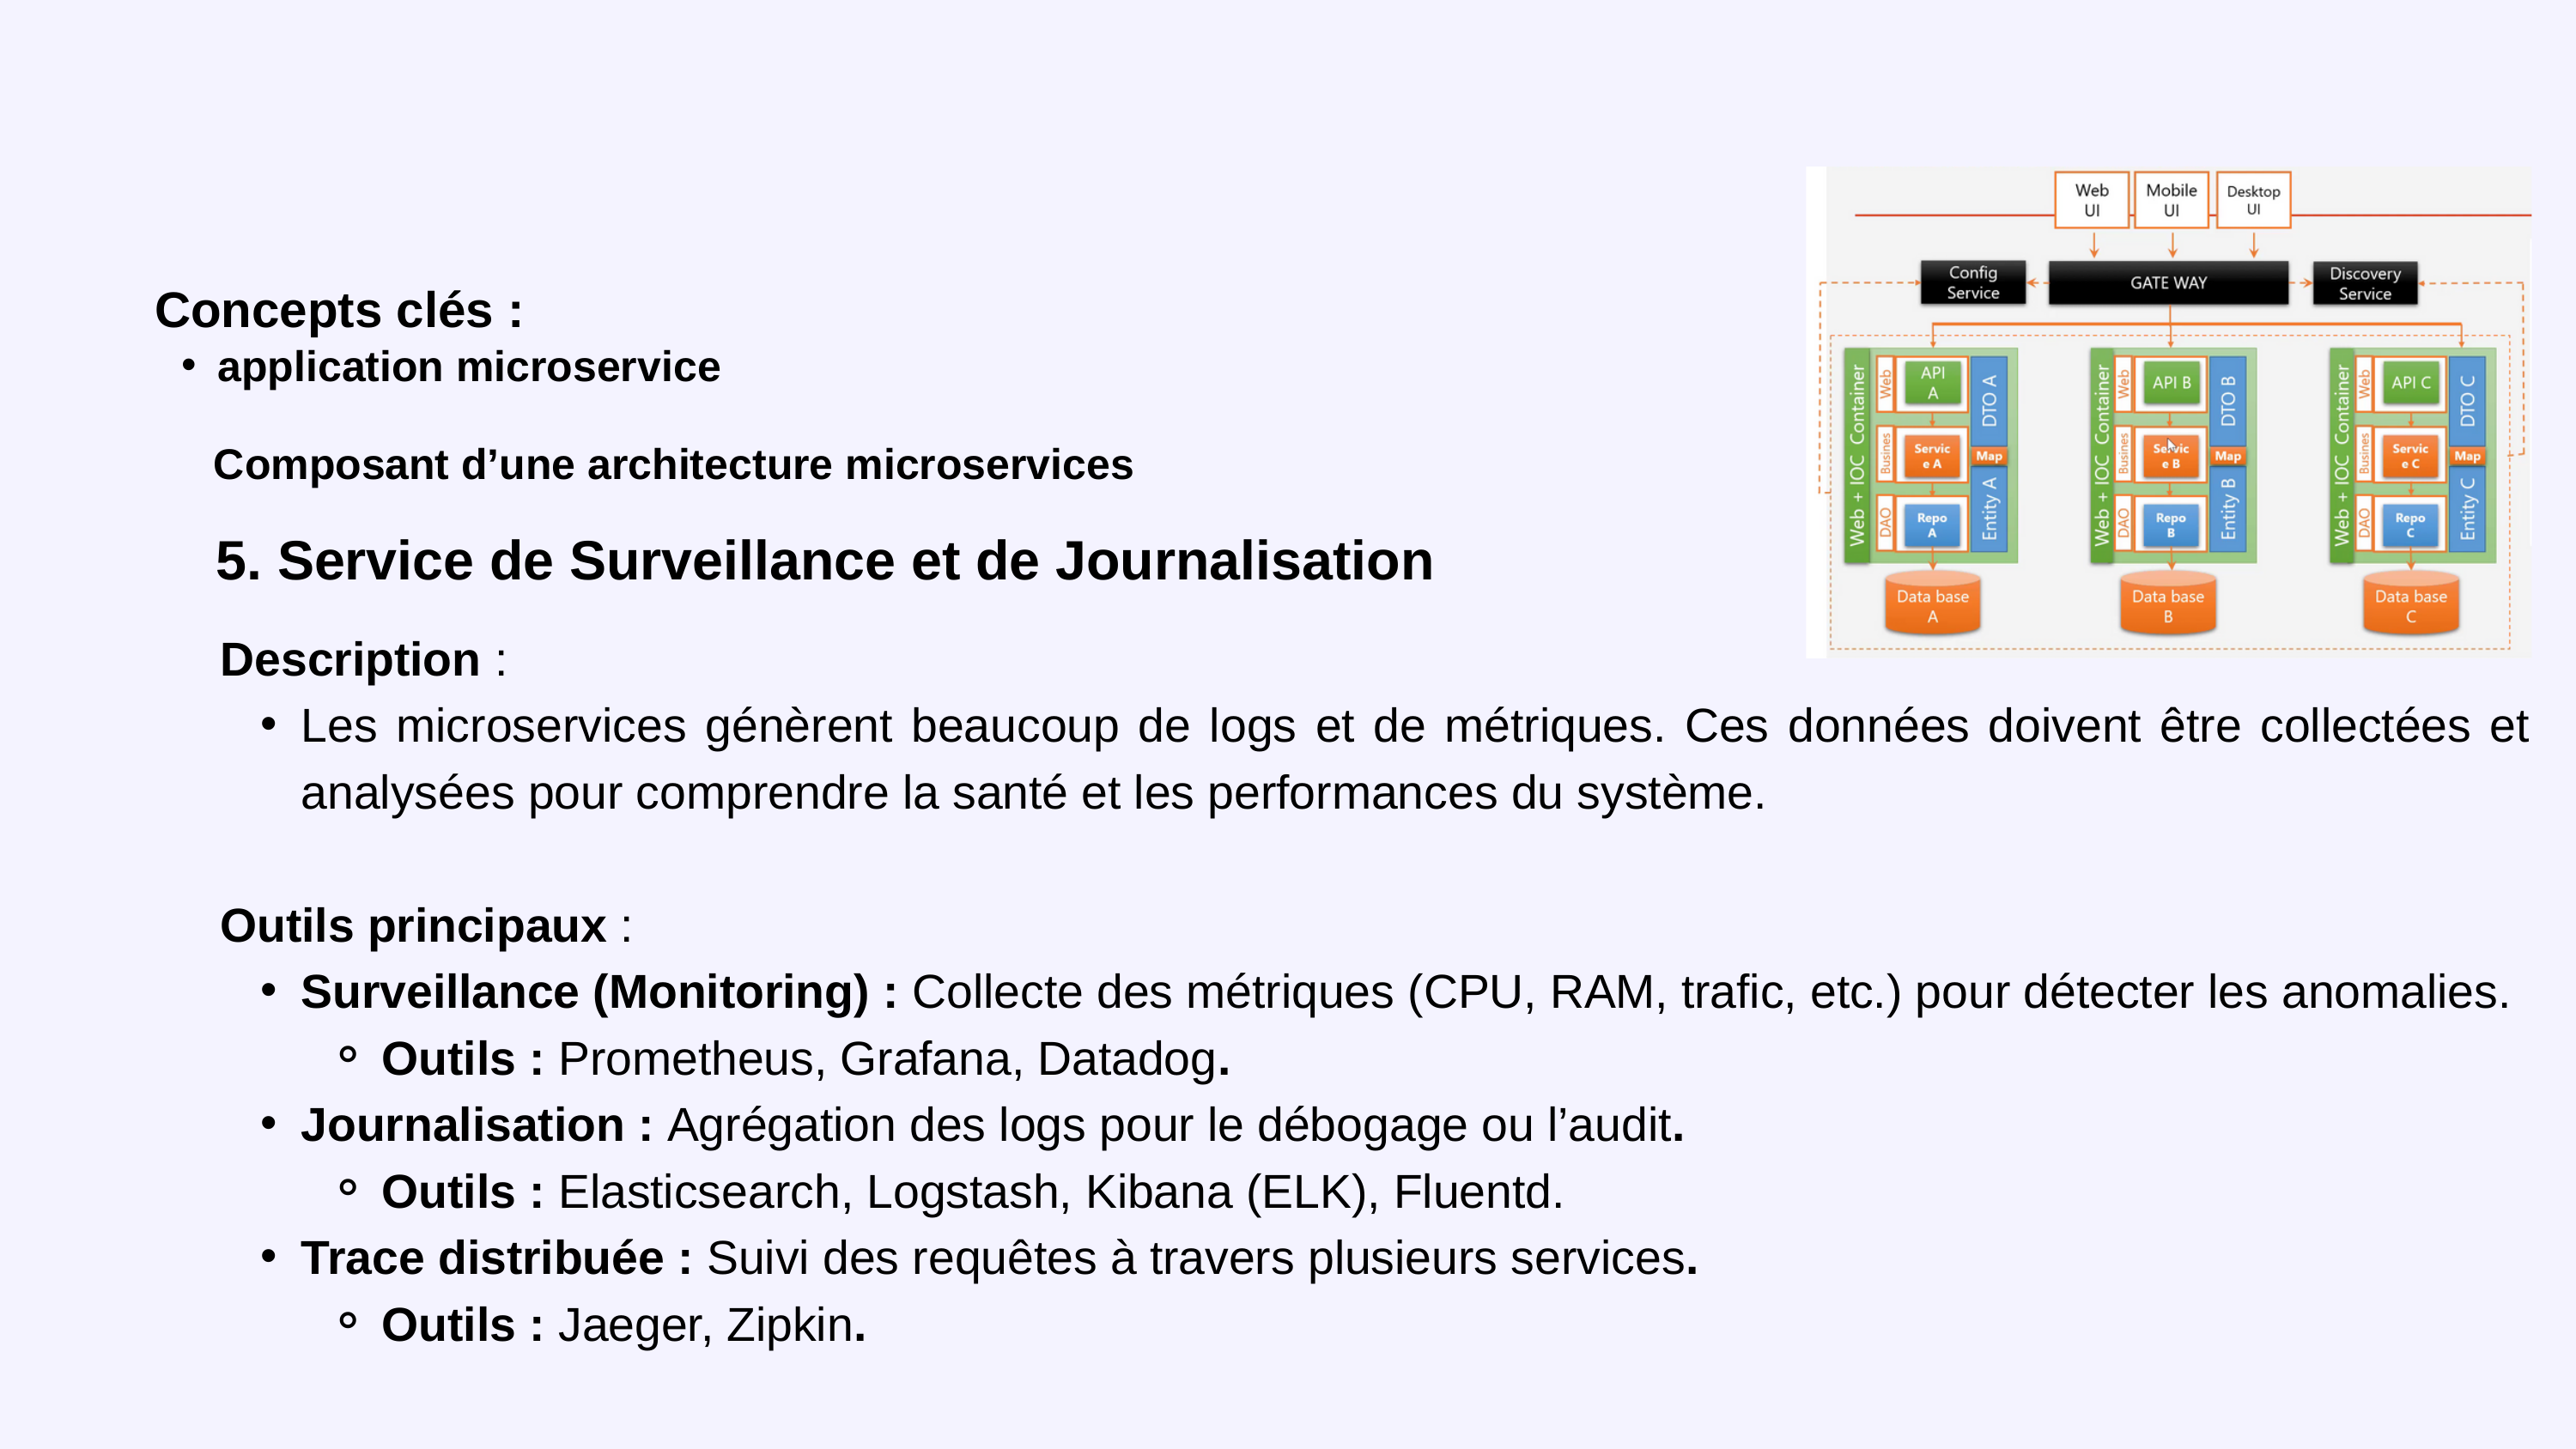

Concepts clés :
application microservice
Composant d’une architecture microservices
5. Service de Surveillance et de Journalisation
Description :
Les microservices génèrent beaucoup de logs et de métriques. Ces données doivent être collectées et analysées pour comprendre la santé et les performances du système.

Outils principaux :
Surveillance (Monitoring) : Collecte des métriques (CPU, RAM, trafic, etc.) pour détecter les anomalies.
Outils : Prometheus, Grafana, Datadog.
Journalisation : Agrégation des logs pour le débogage ou l’audit.
Outils : Elasticsearch, Logstash, Kibana (ELK), Fluentd.
Trace distribuée : Suivi des requêtes à travers plusieurs services.
Outils : Jaeger, Zipkin.